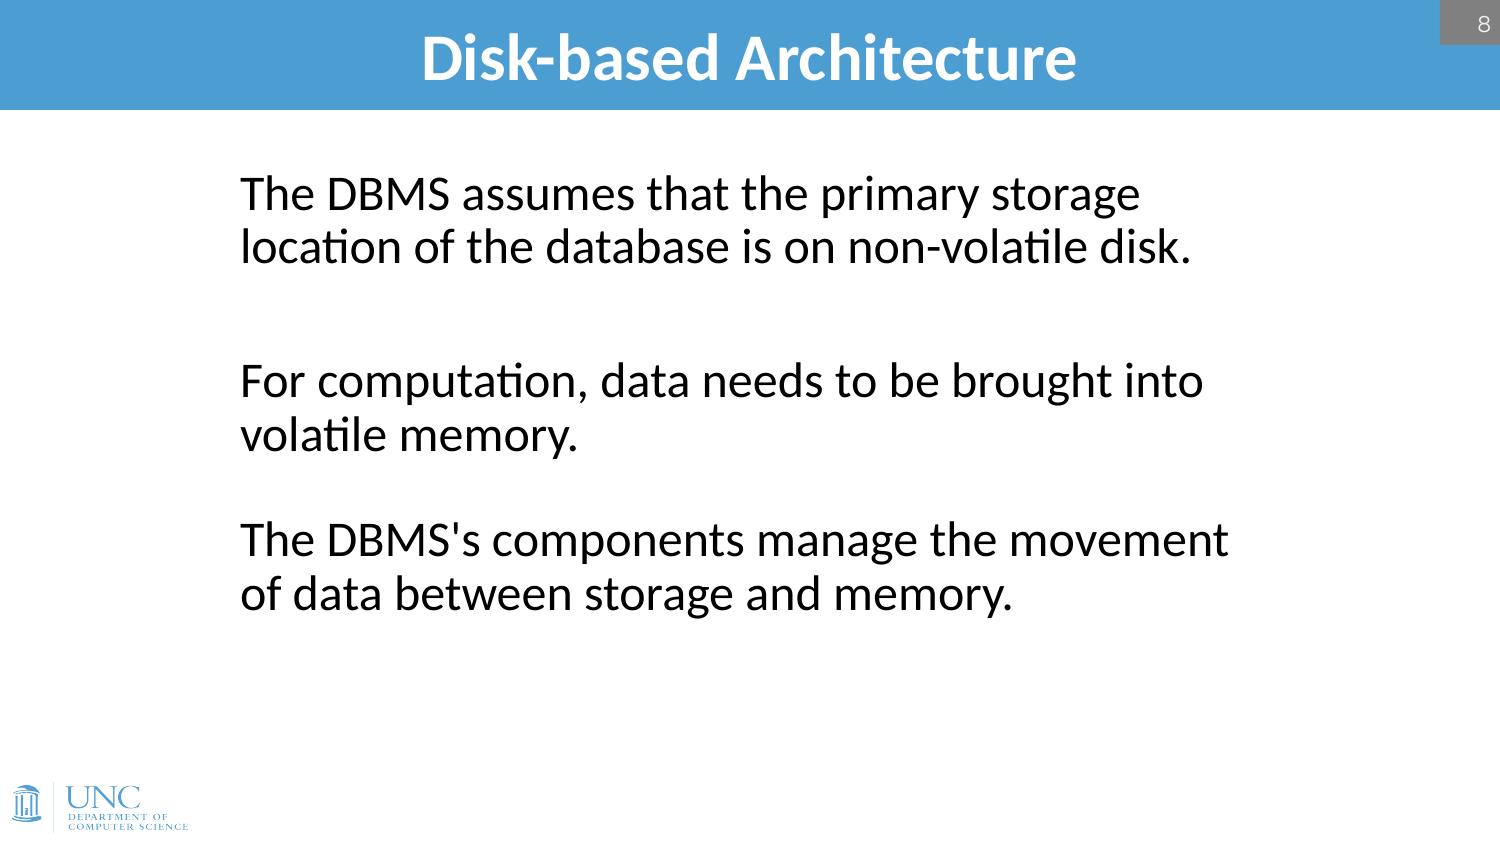

8
# Disk-based Architecture
The DBMS assumes that the primary storage location of the database is on non-volatile disk.

For computation, data needs to be brought into volatile memory.

The DBMS's components manage the movement of data between storage and memory.